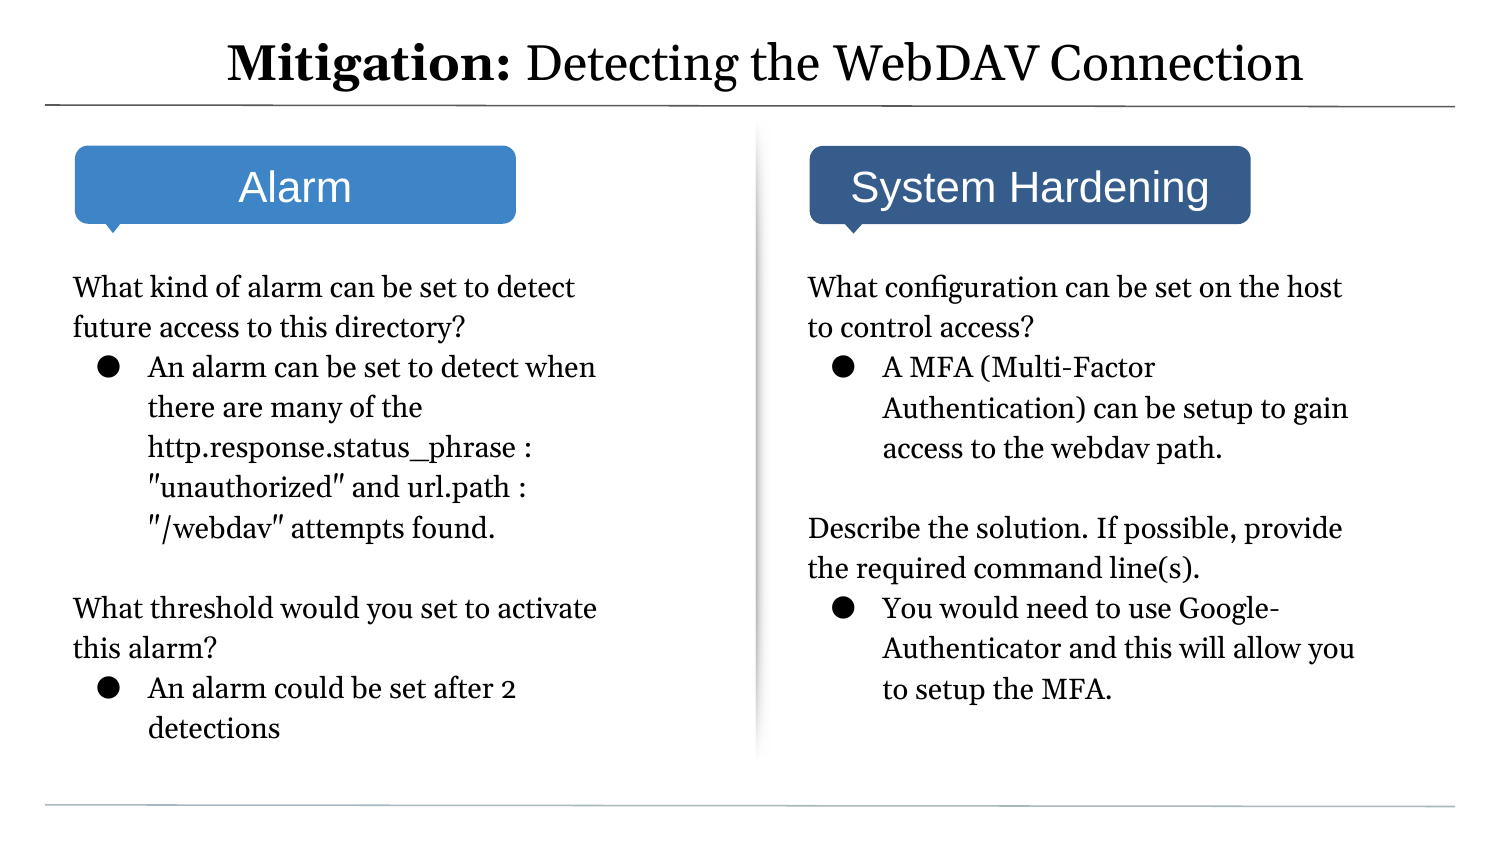

# Mitigation: Detecting the WebDAV Connection
What kind of alarm can be set to detect future access to this directory?
An alarm can be set to detect when there are many of the http.response.status_phrase : "unauthorized" and url.path : "/webdav" attempts found.

What threshold would you set to activate this alarm?
An alarm could be set after 2 detections

What configuration can be set on the host to control access?
A MFA (Multi-Factor Authentication) can be setup to gain access to the webdav path.

Describe the solution. If possible, provide the required command line(s).
You would need to use Google-Authenticator and this will allow you to setup the MFA.